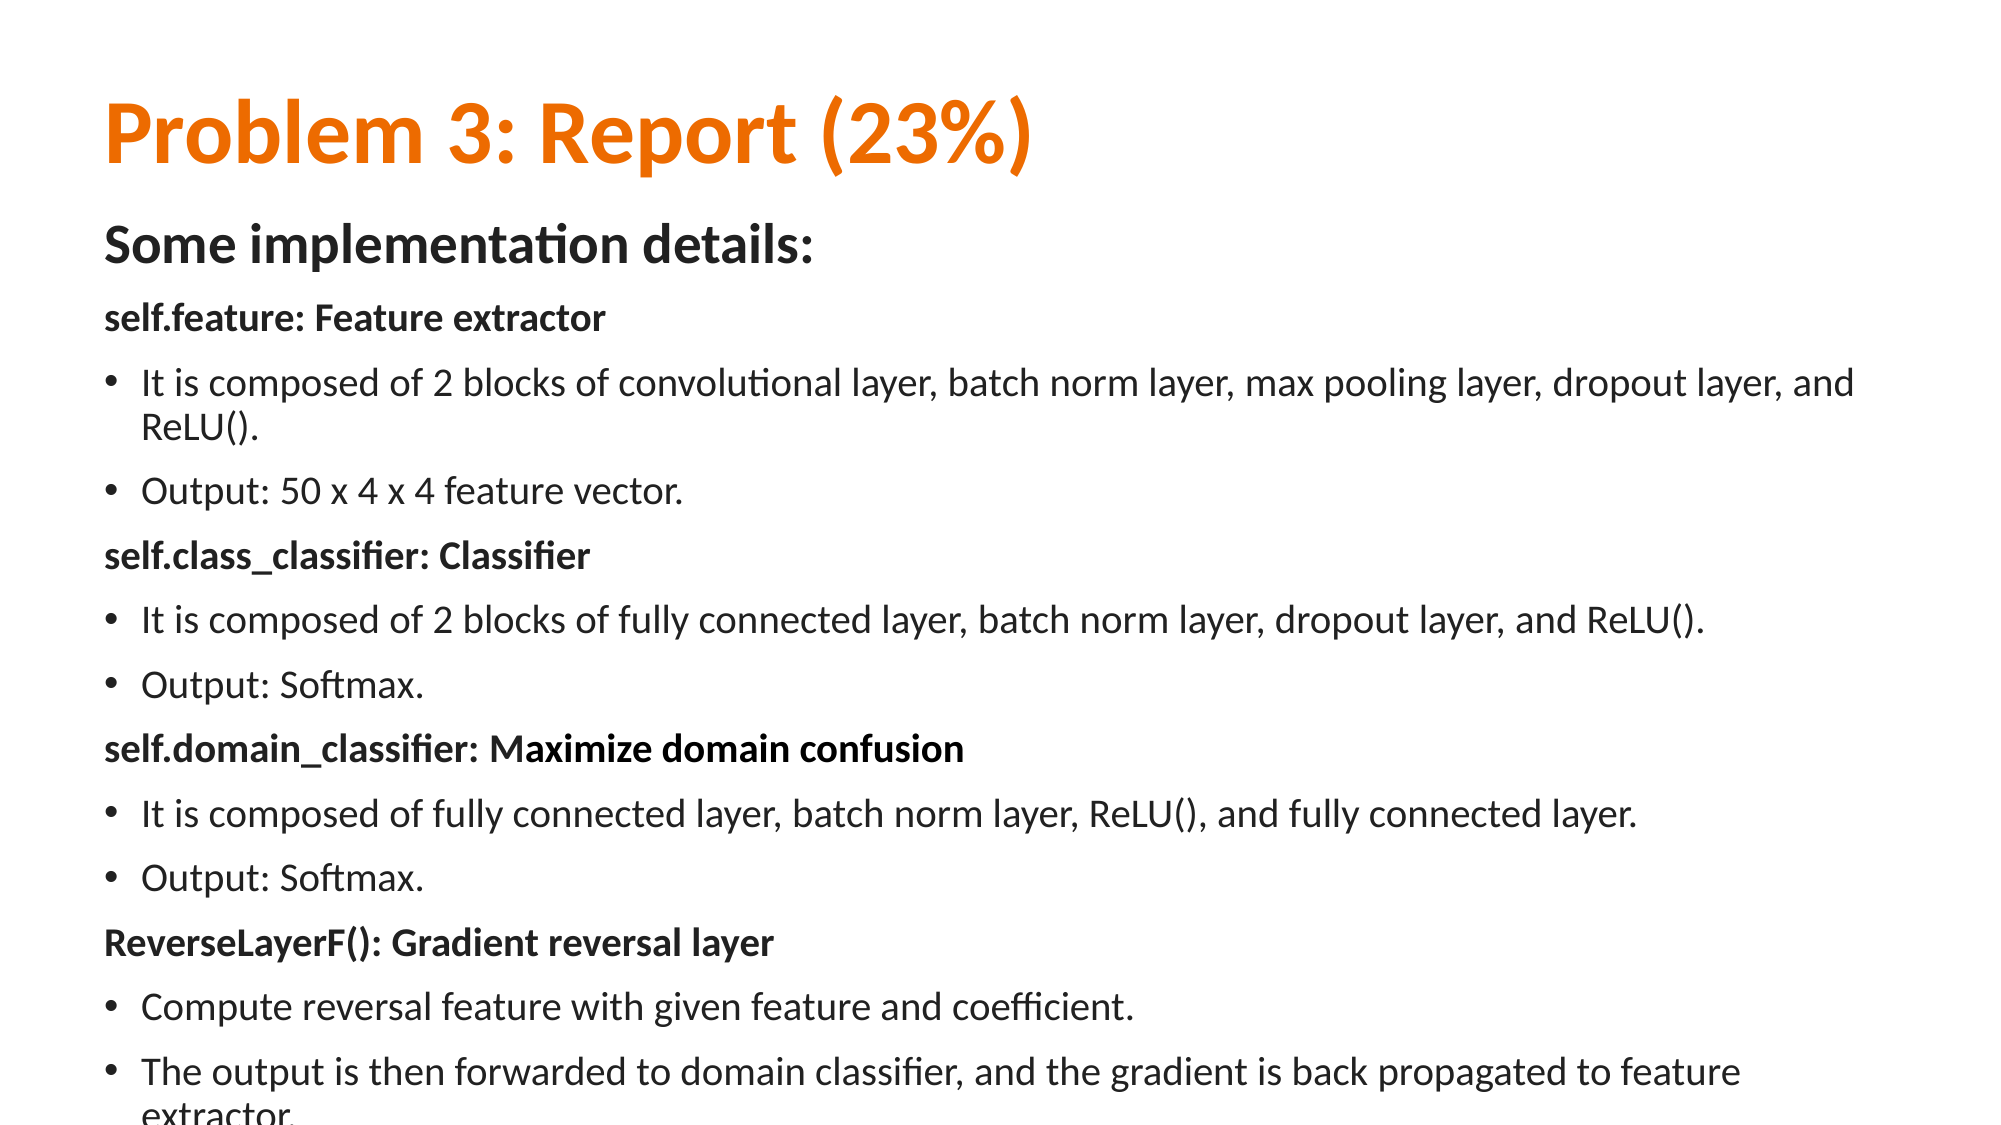

# Problem 3: Report (23%)
Some implementation details:
self.feature: Feature extractor
It is composed of 2 blocks of convolutional layer, batch norm layer, max pooling layer, dropout layer, and ReLU().
Output: 50 x 4 x 4 feature vector.
self.class_classifier: Classifier
It is composed of 2 blocks of fully connected layer, batch norm layer, dropout layer, and ReLU().
Output: Softmax.
self.domain_classifier: Maximize domain confusion
It is composed of fully connected layer, batch norm layer, ReLU(), and fully connected layer.
Output: Softmax.
ReverseLayerF(): Gradient reversal layer
Compute reversal feature with given feature and coefficient.
The output is then forwarded to domain classifier, and the gradient is back propagated to feature extractor.